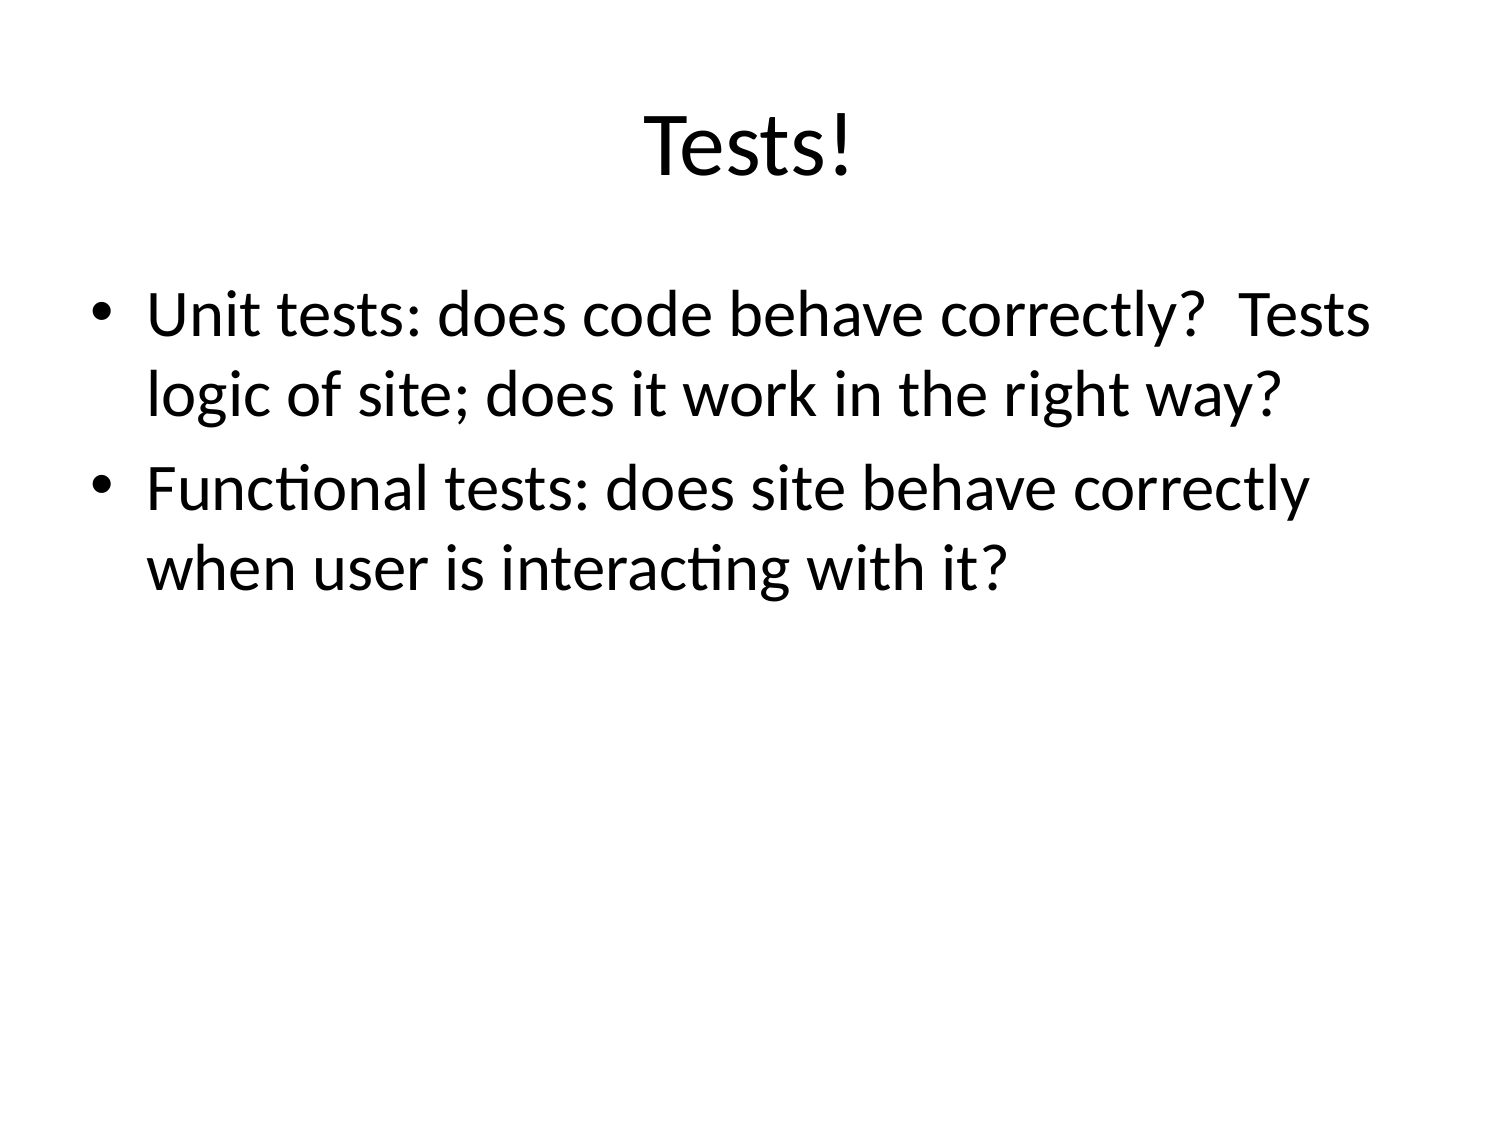

# Tests!
Unit tests: does code behave correctly?  Tests logic of site; does it work in the right way?
Functional tests: does site behave correctly when user is interacting with it?